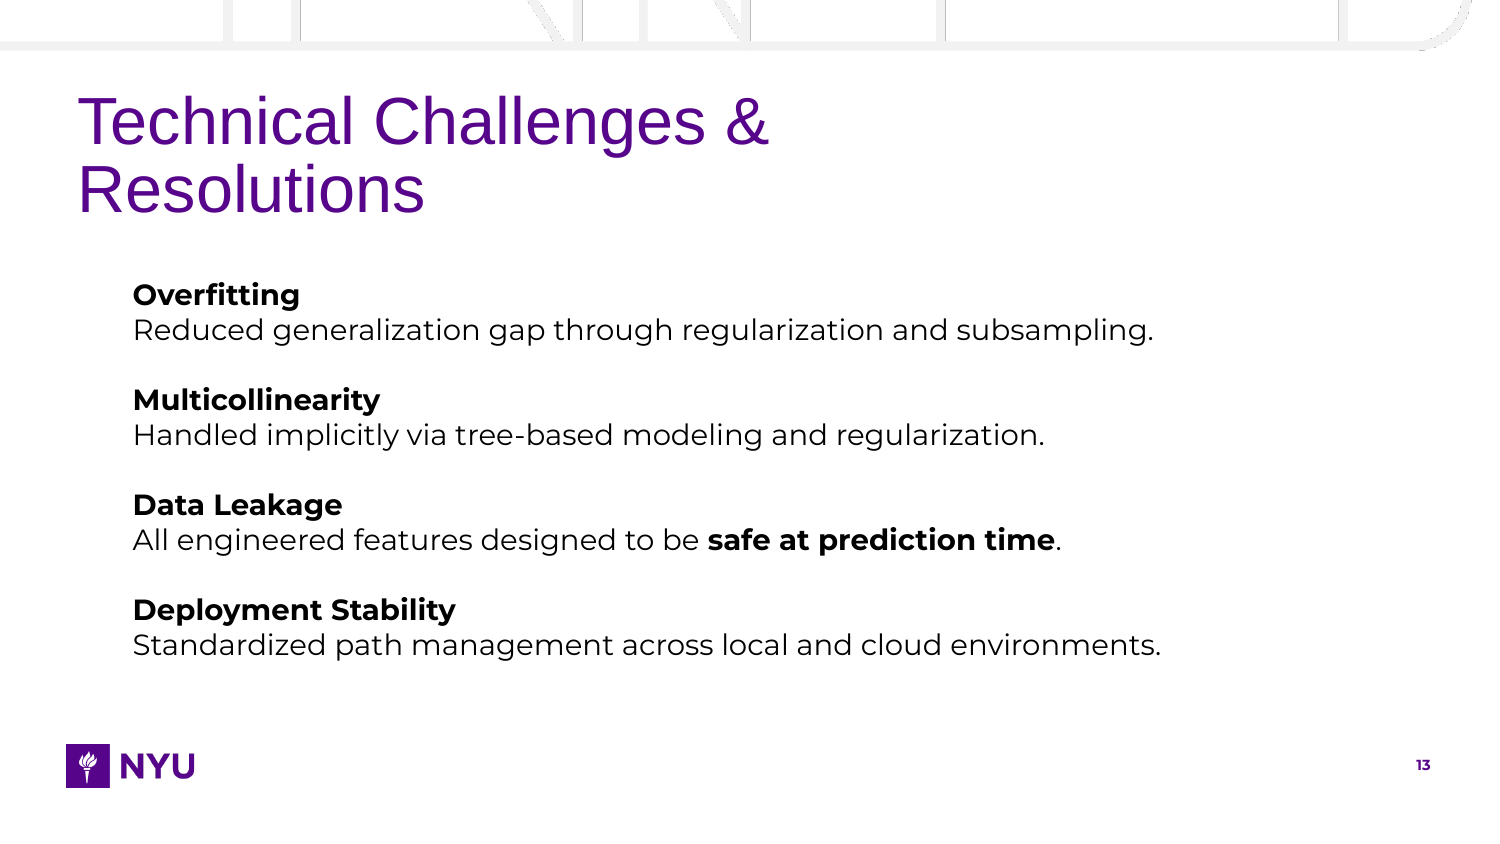

# Technical Challenges & Resolutions
Overfitting
Reduced generalization gap through regularization and subsampling.

Multicollinearity
Handled implicitly via tree-based modeling and regularization.

Data Leakage
All engineered features designed to be safe at prediction time.

Deployment Stability
Standardized path management across local and cloud environments.